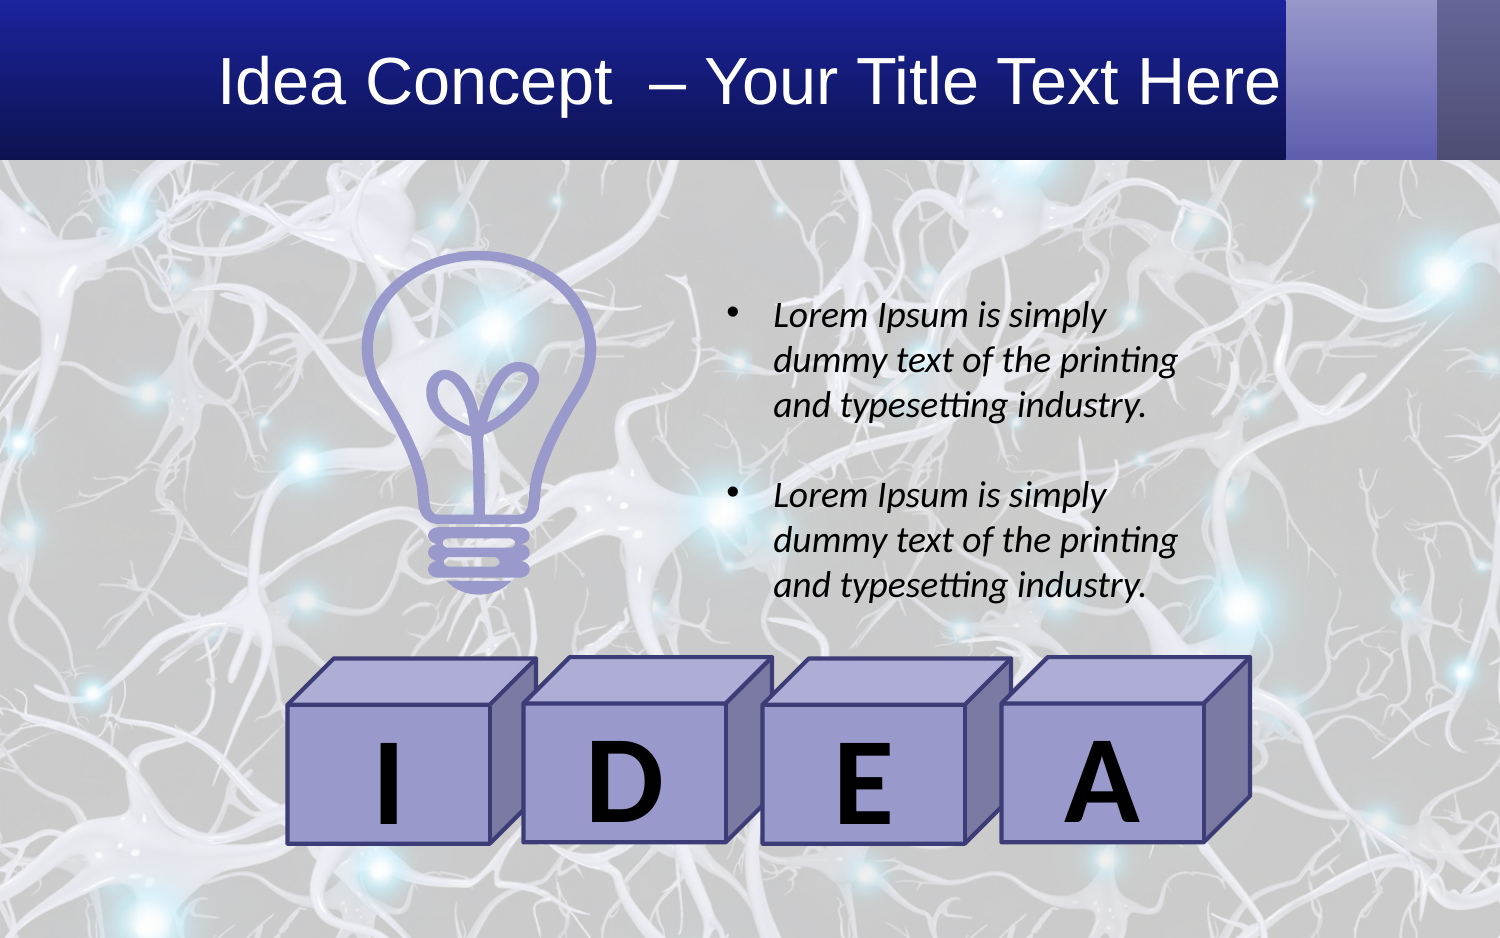

# Idea Concept  – Your Title Text Here

Lorem Ipsum is simply dummy text of the printing and typesetting industry.

Lorem Ipsum is simply dummy text of the printing and typesetting industry.
D
A
I
E